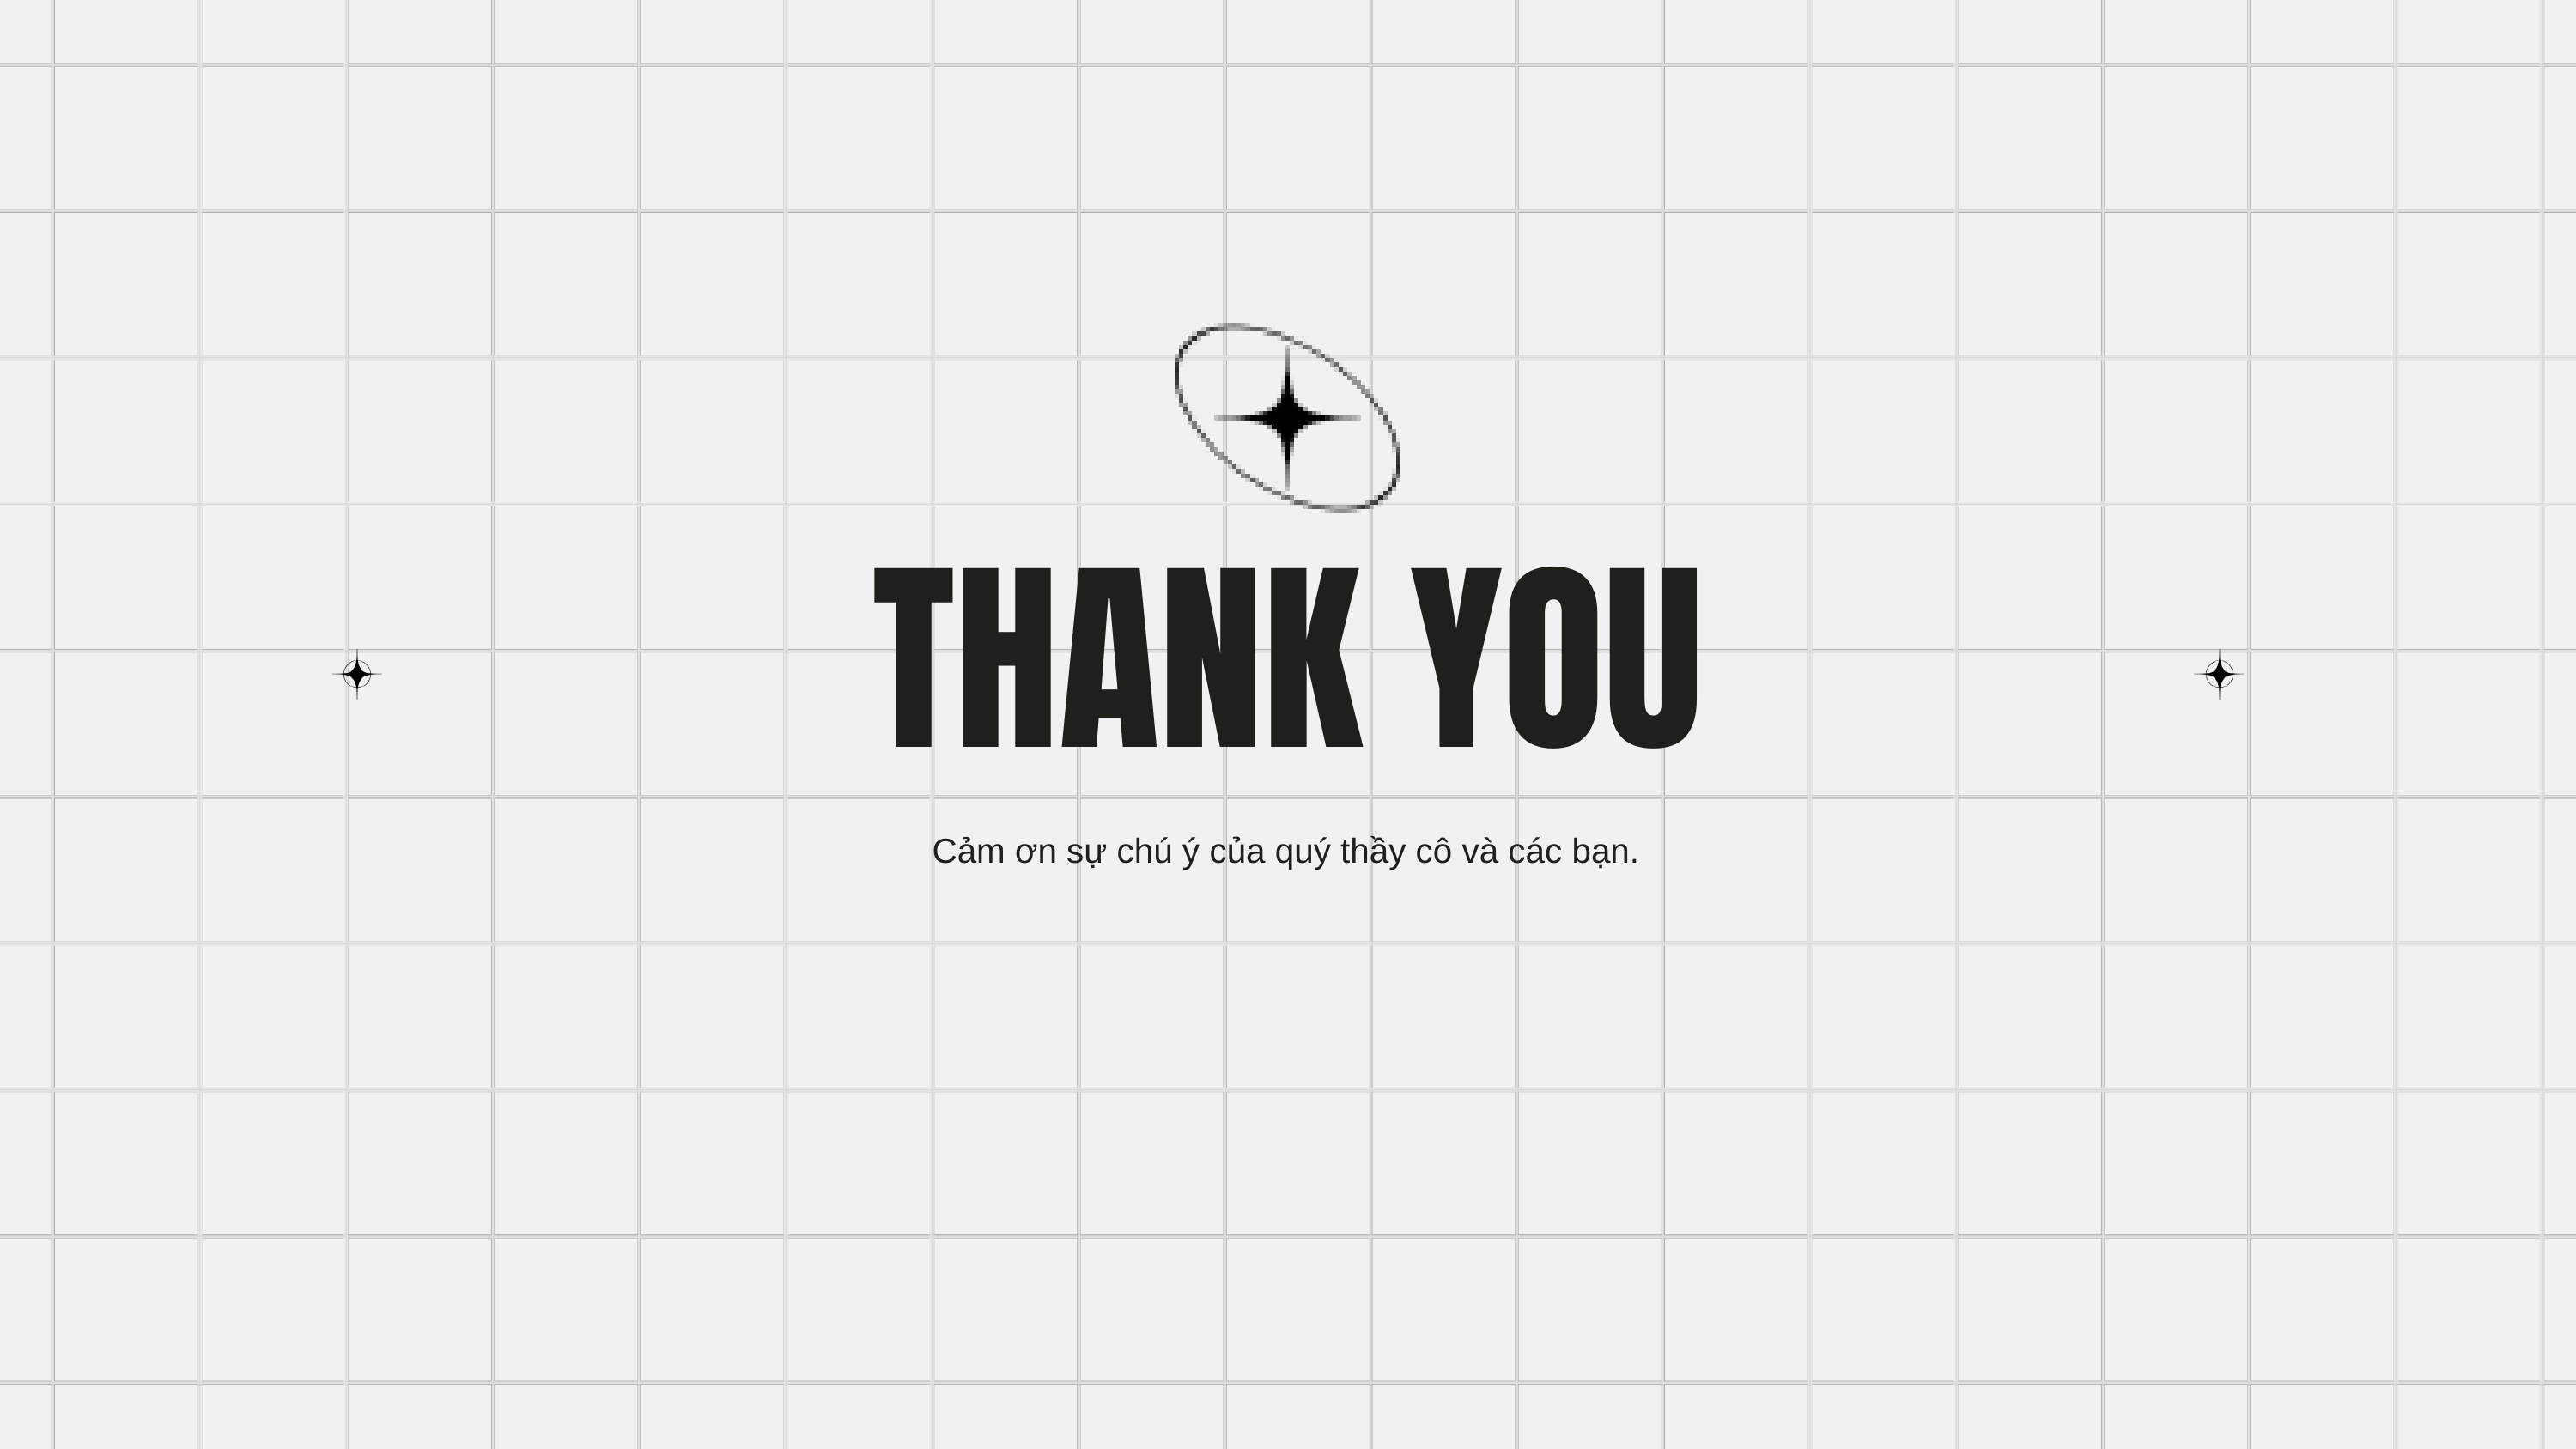

THANK YOU

Cảm ơn sự chú ý của quý thầy cô và các bạn.